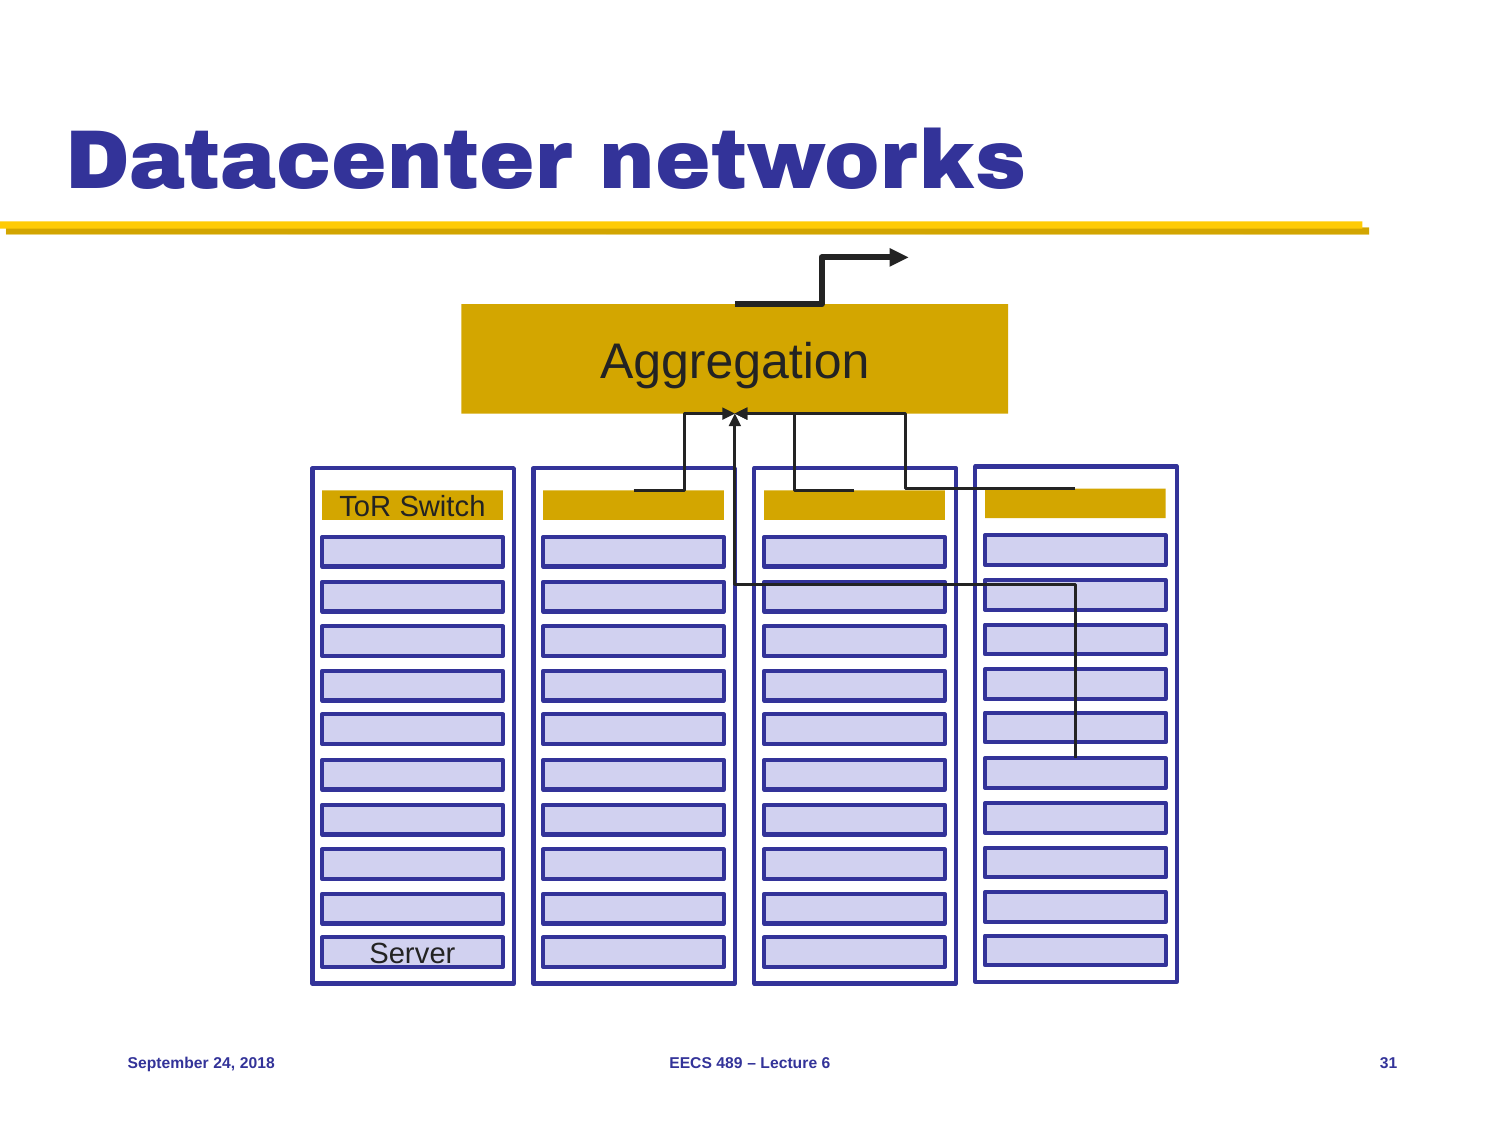

# Datacenter networks
Aggregation

ToR Switch

Server
September 24, 2018
EECS 489 – Lecture 6
31